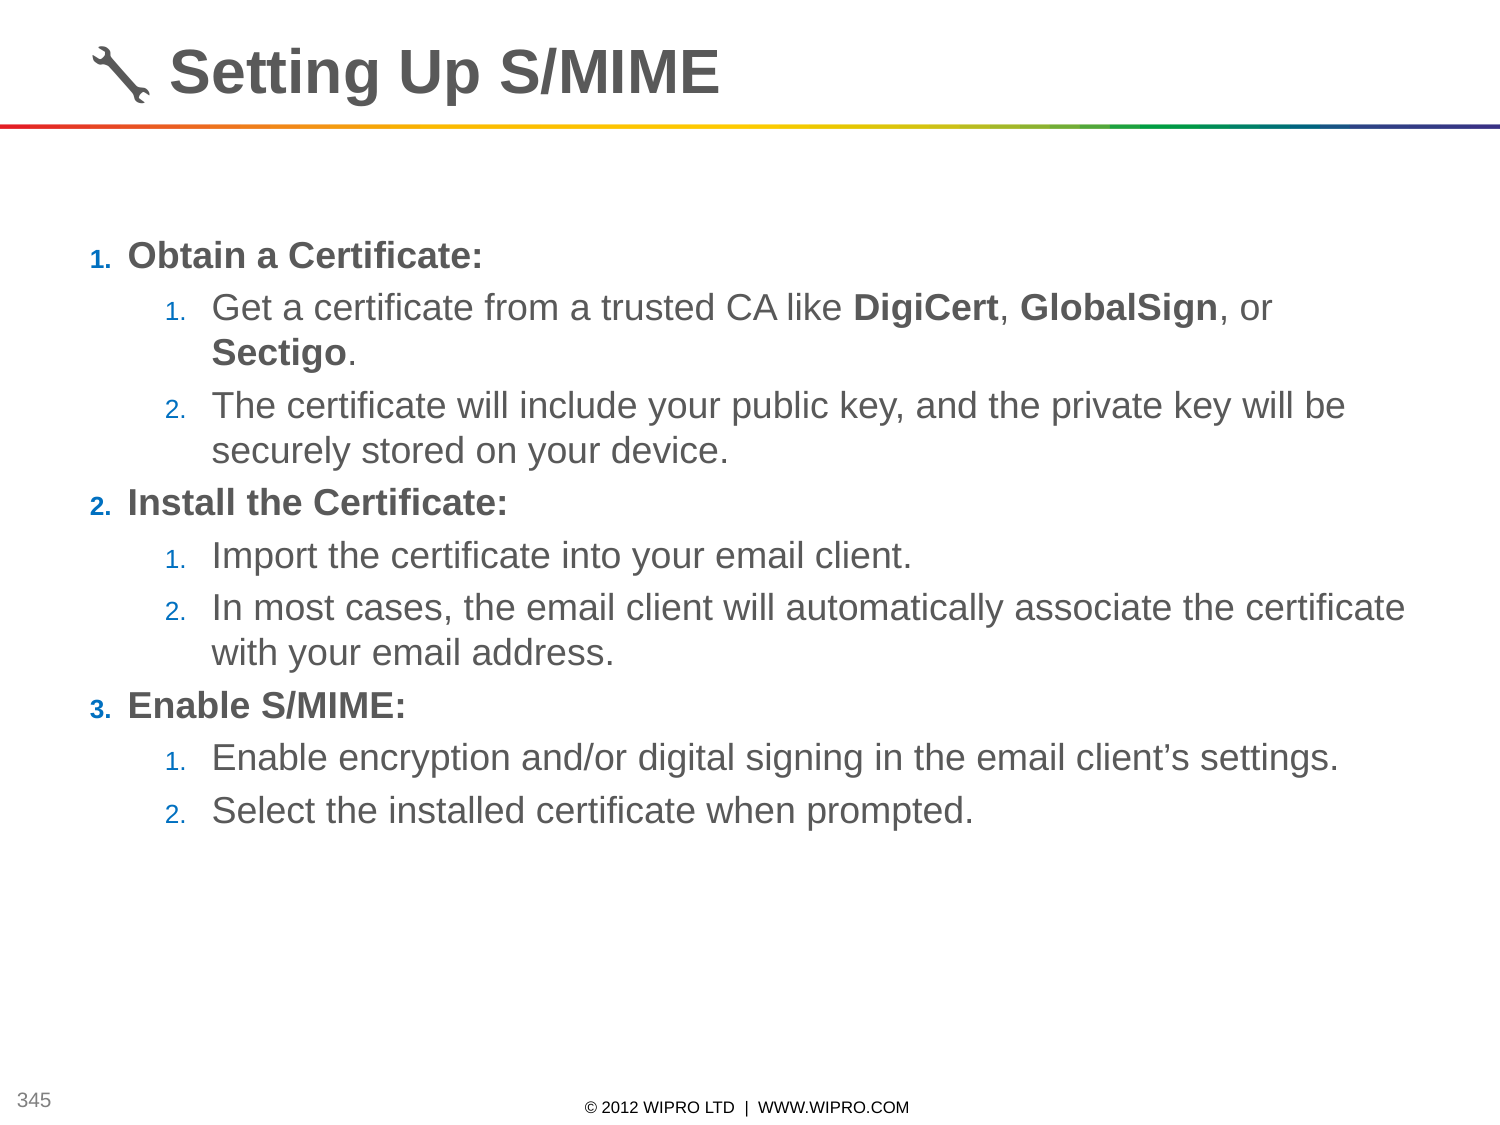

🔧 Setting Up S/MIME

Obtain a Certificate:
Get a certificate from a trusted CA like DigiCert, GlobalSign, or Sectigo.
The certificate will include your public key, and the private key will be securely stored on your device.
Install the Certificate:
Import the certificate into your email client.
In most cases, the email client will automatically associate the certificate with your email address.
Enable S/MIME:
Enable encryption and/or digital signing in the email client’s settings.
Select the installed certificate when prompted.